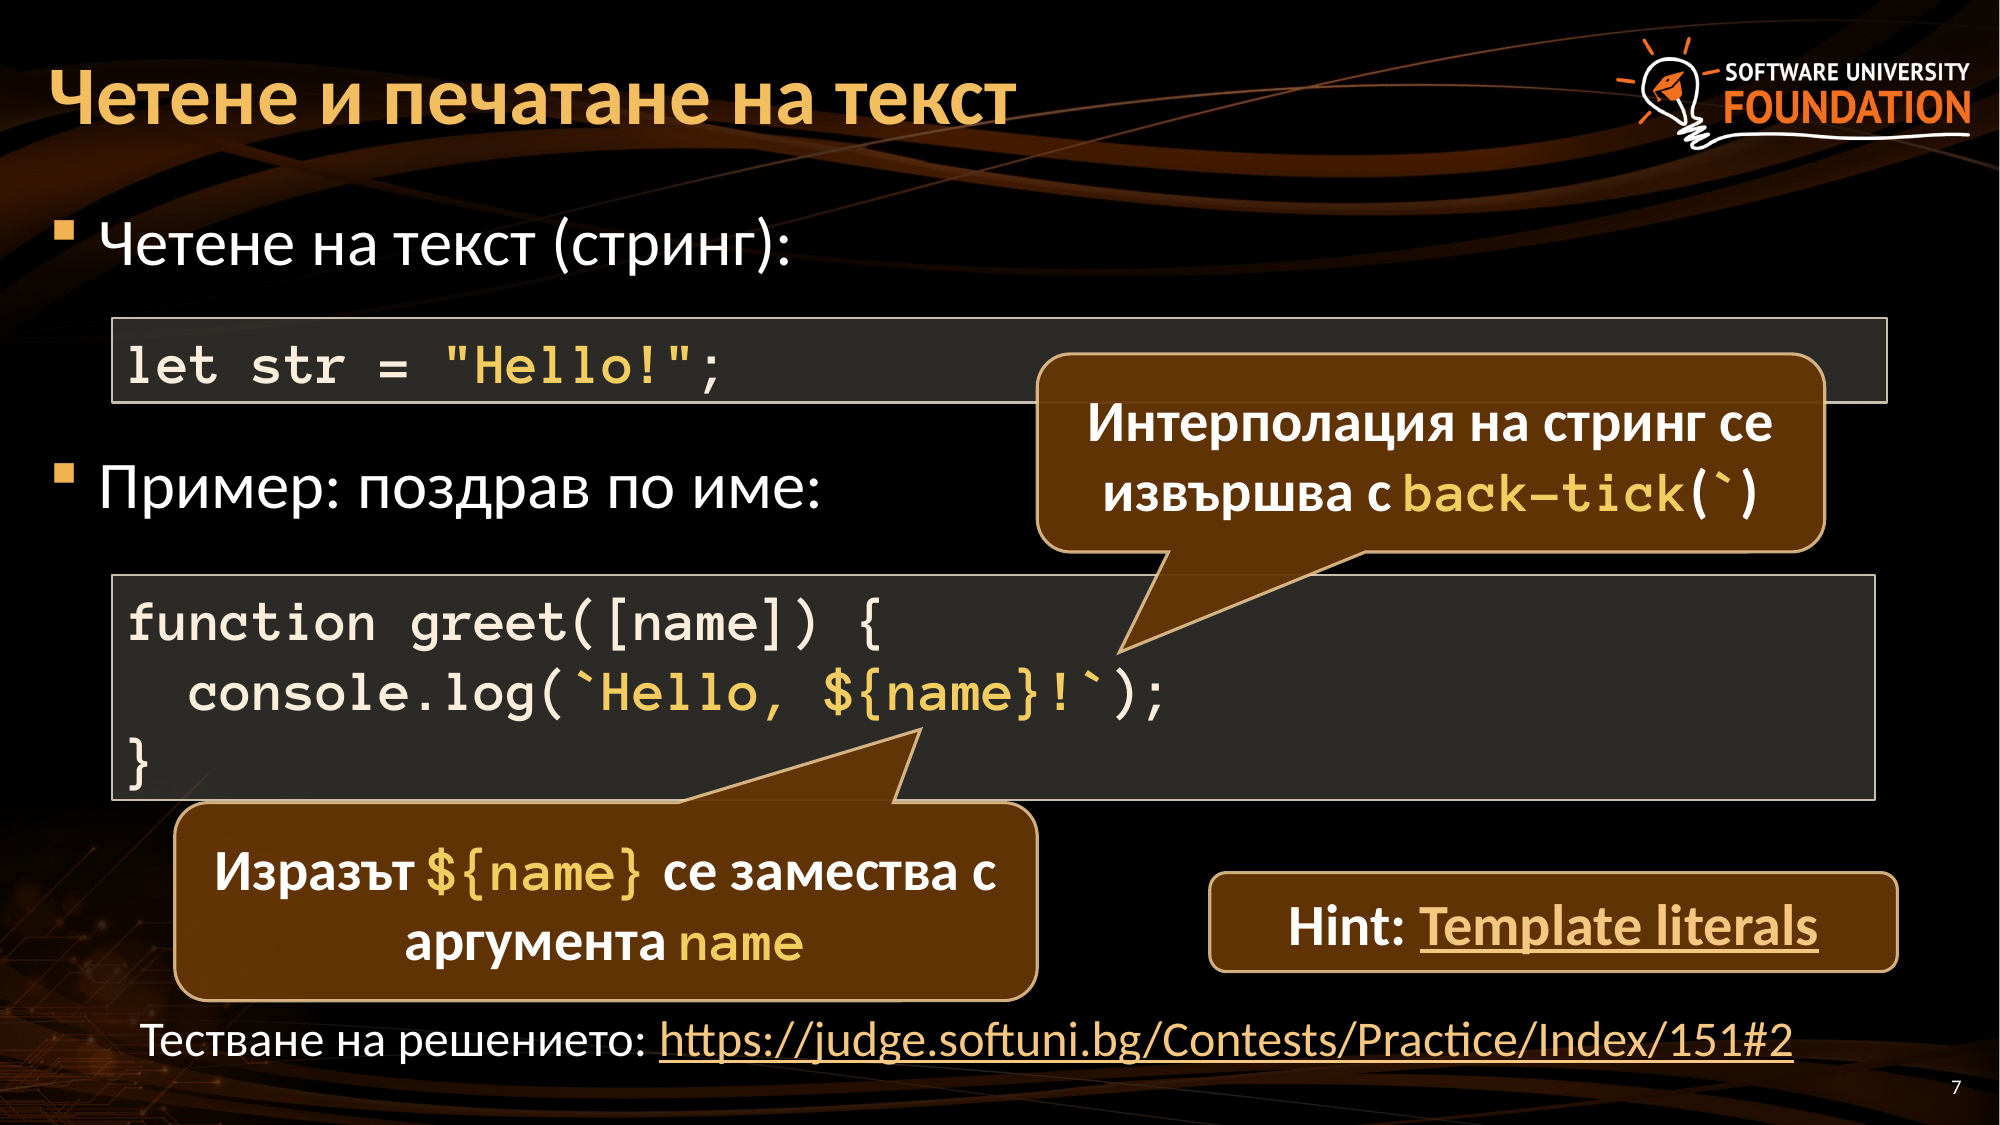

# Четене и печатане на текст
Четене на текст (стринг):

Пример: поздрав по име:

let str = "Hello!";
Интерполация на стринг се извършва с back-tick(`)
function greet([name]) {
  console.log(`Hello, ${name}!`);
}
Изразът ${name} се замества с
аргумента name
Hint: Template literals
Тестване на решението: https://judge.softuni.bg/Contests/Practice/Index/151#2
7